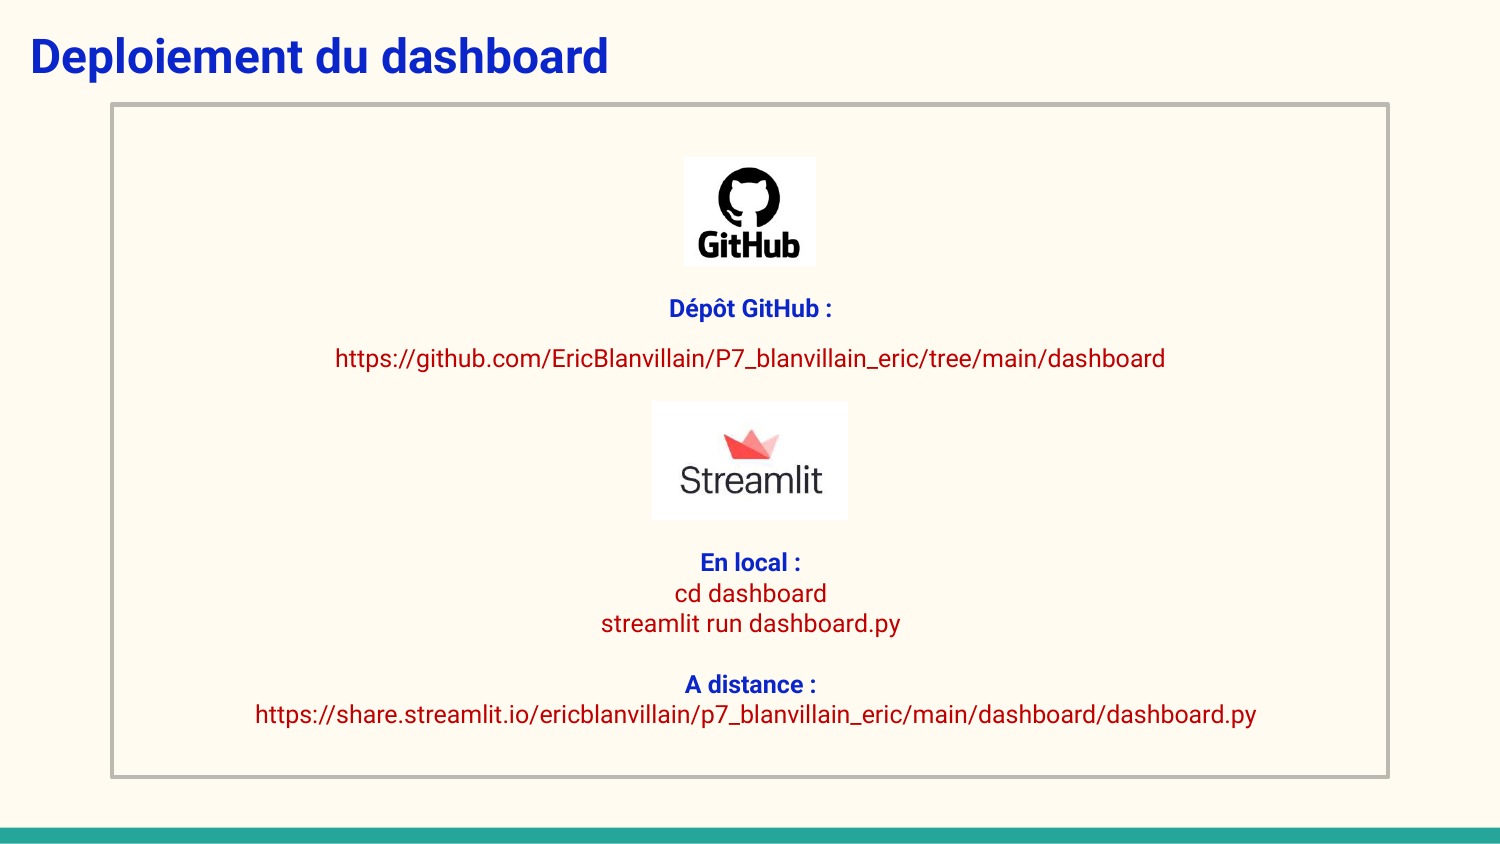

Deploiement du dashboard

Dépôt GitHub :
https://github.com/EricBlanvillain/P7_blanvillain_eric/tree/main/dashboard

En local :
cd dashboard
streamlit run dashboard.py

A distance :
https://share.streamlit.io/ericblanvillain/p7_blanvillain_eric/main/dashboard/dashboard.py